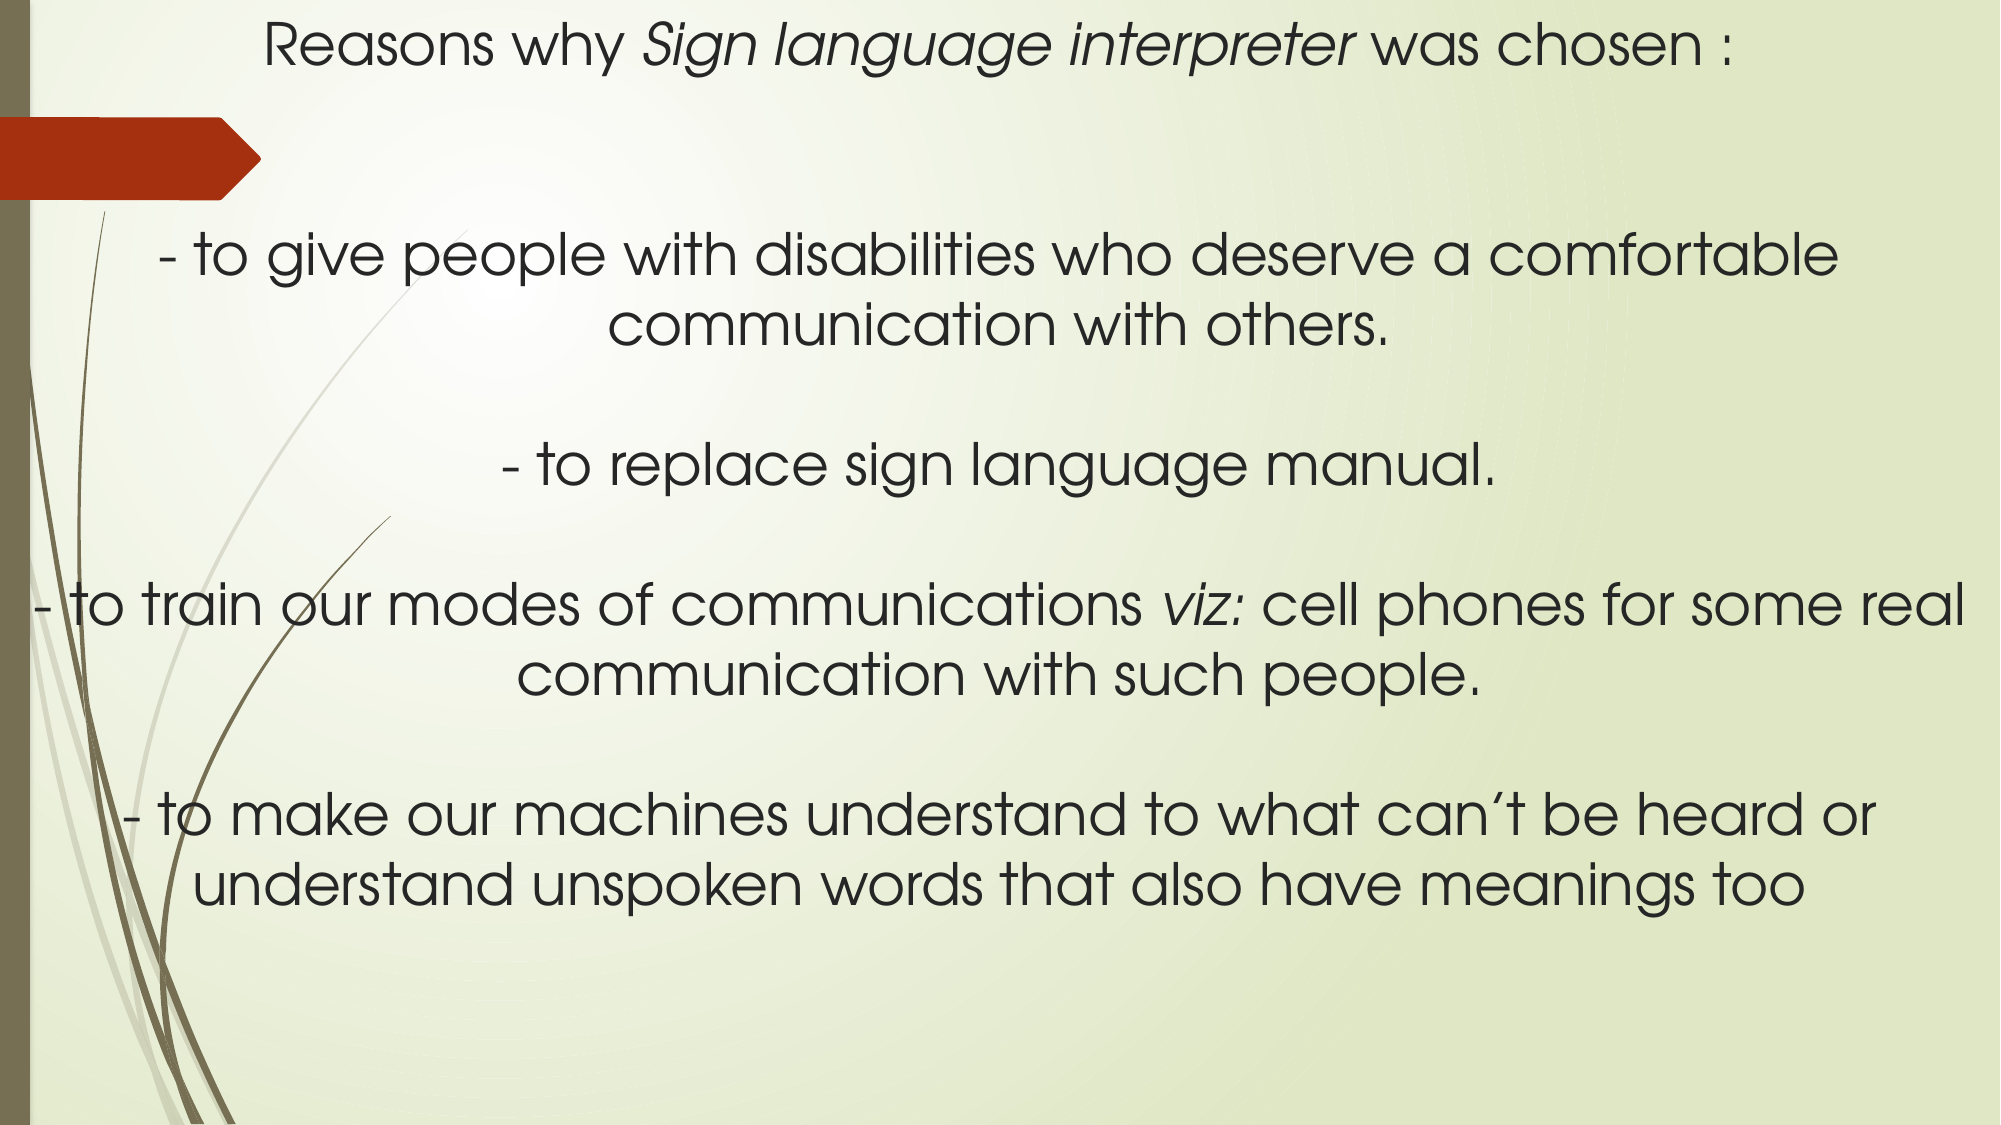

# Reasons why Sign language interpreter was chosen : - to give people with disabilities who deserve a comfortable communication with others. - to replace sign language manual. - to train our modes of communications viz: cell phones for some real communication with such people. - to make our machines understand to what can’t be heard or understand unspoken words that also have meanings too